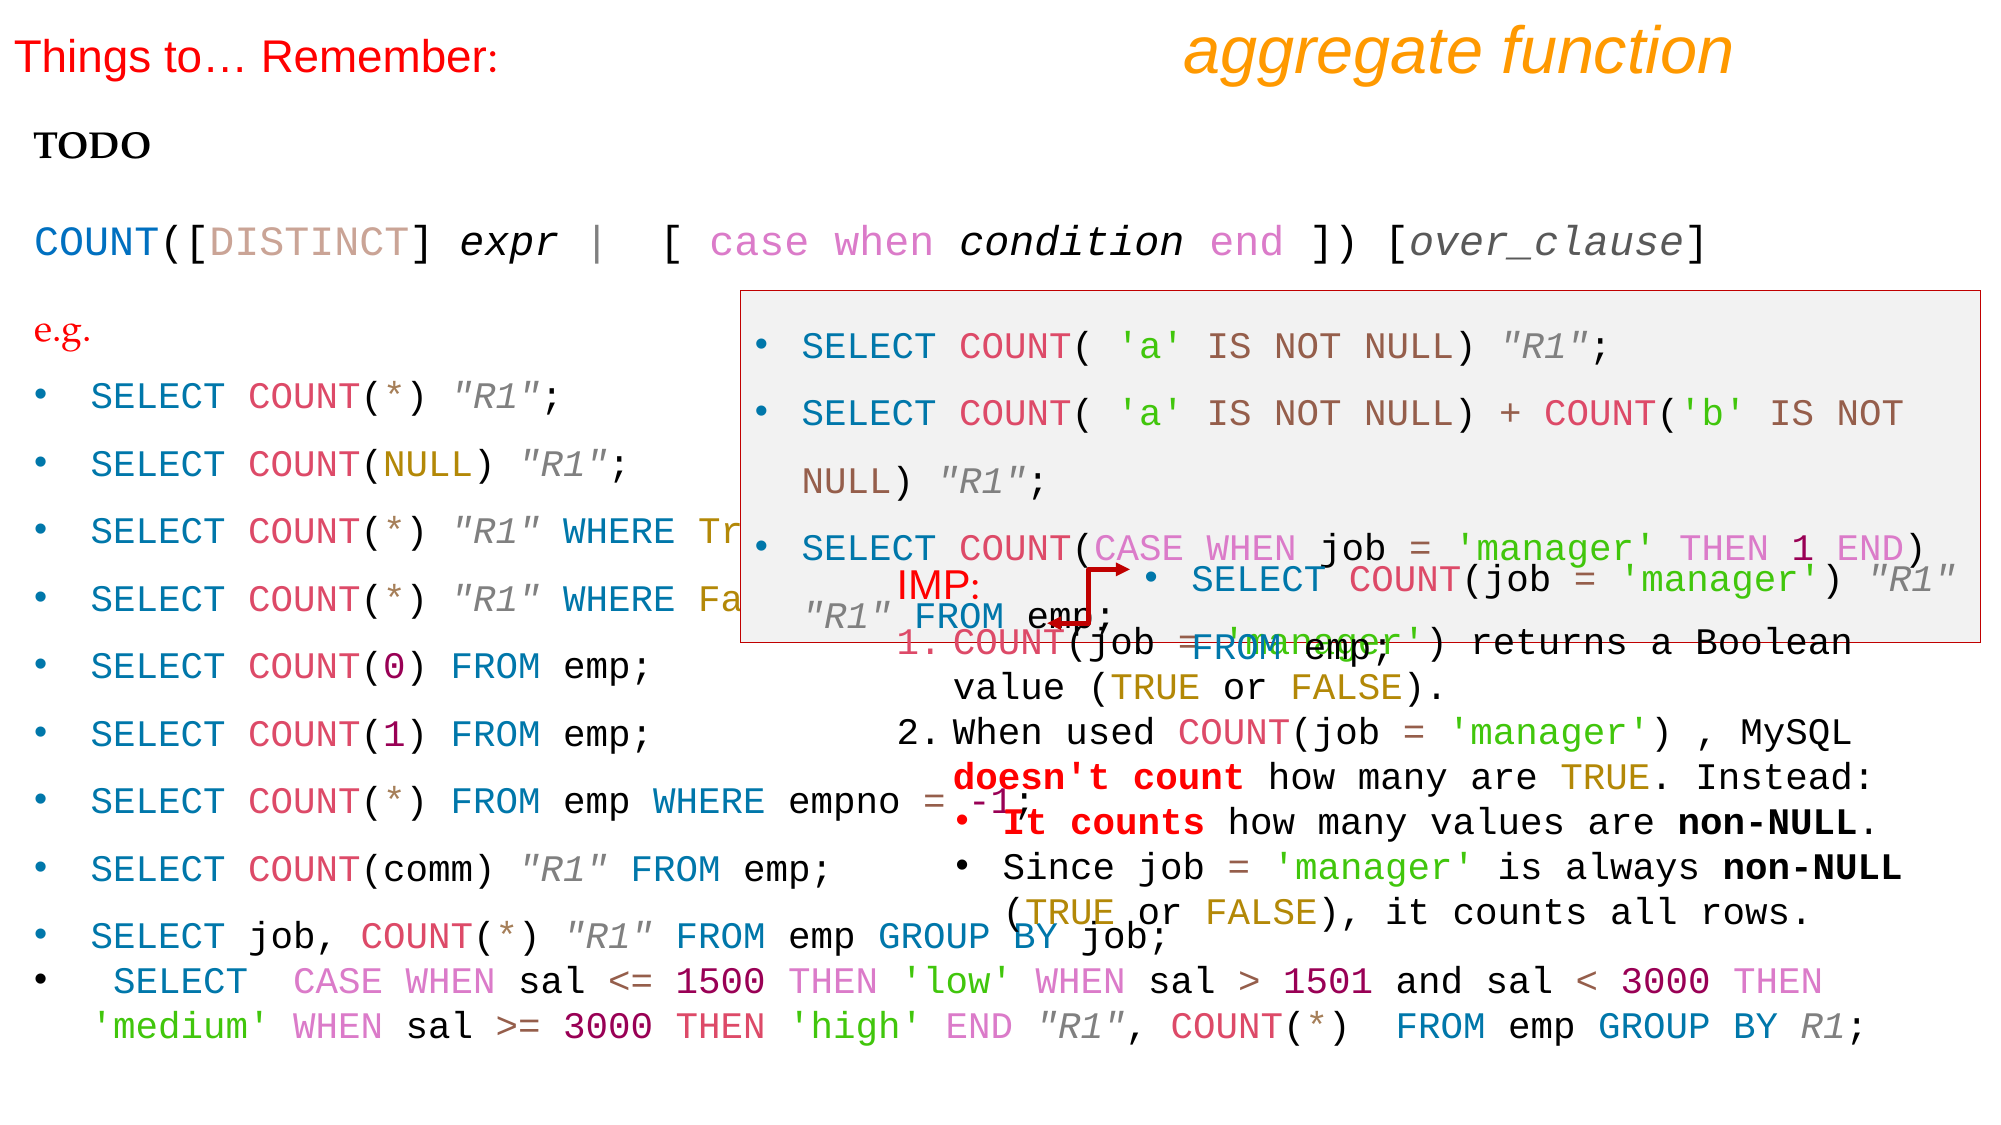

aggregate function
Things to… Remember:
TODO
COUNT([DISTINCT] expr |  [ case when condition end ]) [over_clause]

e.g.
SELECT COUNT(*) "R1";
SELECT COUNT(NULL) "R1";
SELECT COUNT(*) "R1" WHERE True;
SELECT COUNT(*) "R1" WHERE False;
SELECT COUNT(0) FROM emp;
SELECT COUNT(1) FROM emp;
SELECT COUNT(*) FROM emp WHERE empno = -1;
SELECT COUNT(comm) "R1" FROM emp;
SELECT job, COUNT(*) "R1" FROM emp GROUP BY job;
 SELECT  CASE WHEN sal <= 1500 THEN 'low' WHEN sal > 1501 and sal < 3000 THEN 'medium' WHEN sal >= 3000 THEN 'high' END "R1", COUNT(*)  FROM emp GROUP BY R1;
SELECT COUNT( 'a' IS NOT NULL) "R1";
SELECT COUNT( 'a' IS NOT NULL) + COUNT('b' IS NOT NULL) "R1";
SELECT COUNT(CASE WHEN job = 'manager' THEN 1 END) "R1" FROM emp;
SELECT COUNT(job = 'manager') "R1" FROM emp;
IMP:
COUNT(job = 'manager') returns a Boolean value (TRUE or FALSE).
When used COUNT(job = 'manager') , MySQL doesn't count how many are TRUE. Instead:
It counts how many values are non-NULL.
Since job = 'manager' is always non-NULL (TRUE or FALSE), it counts all rows.